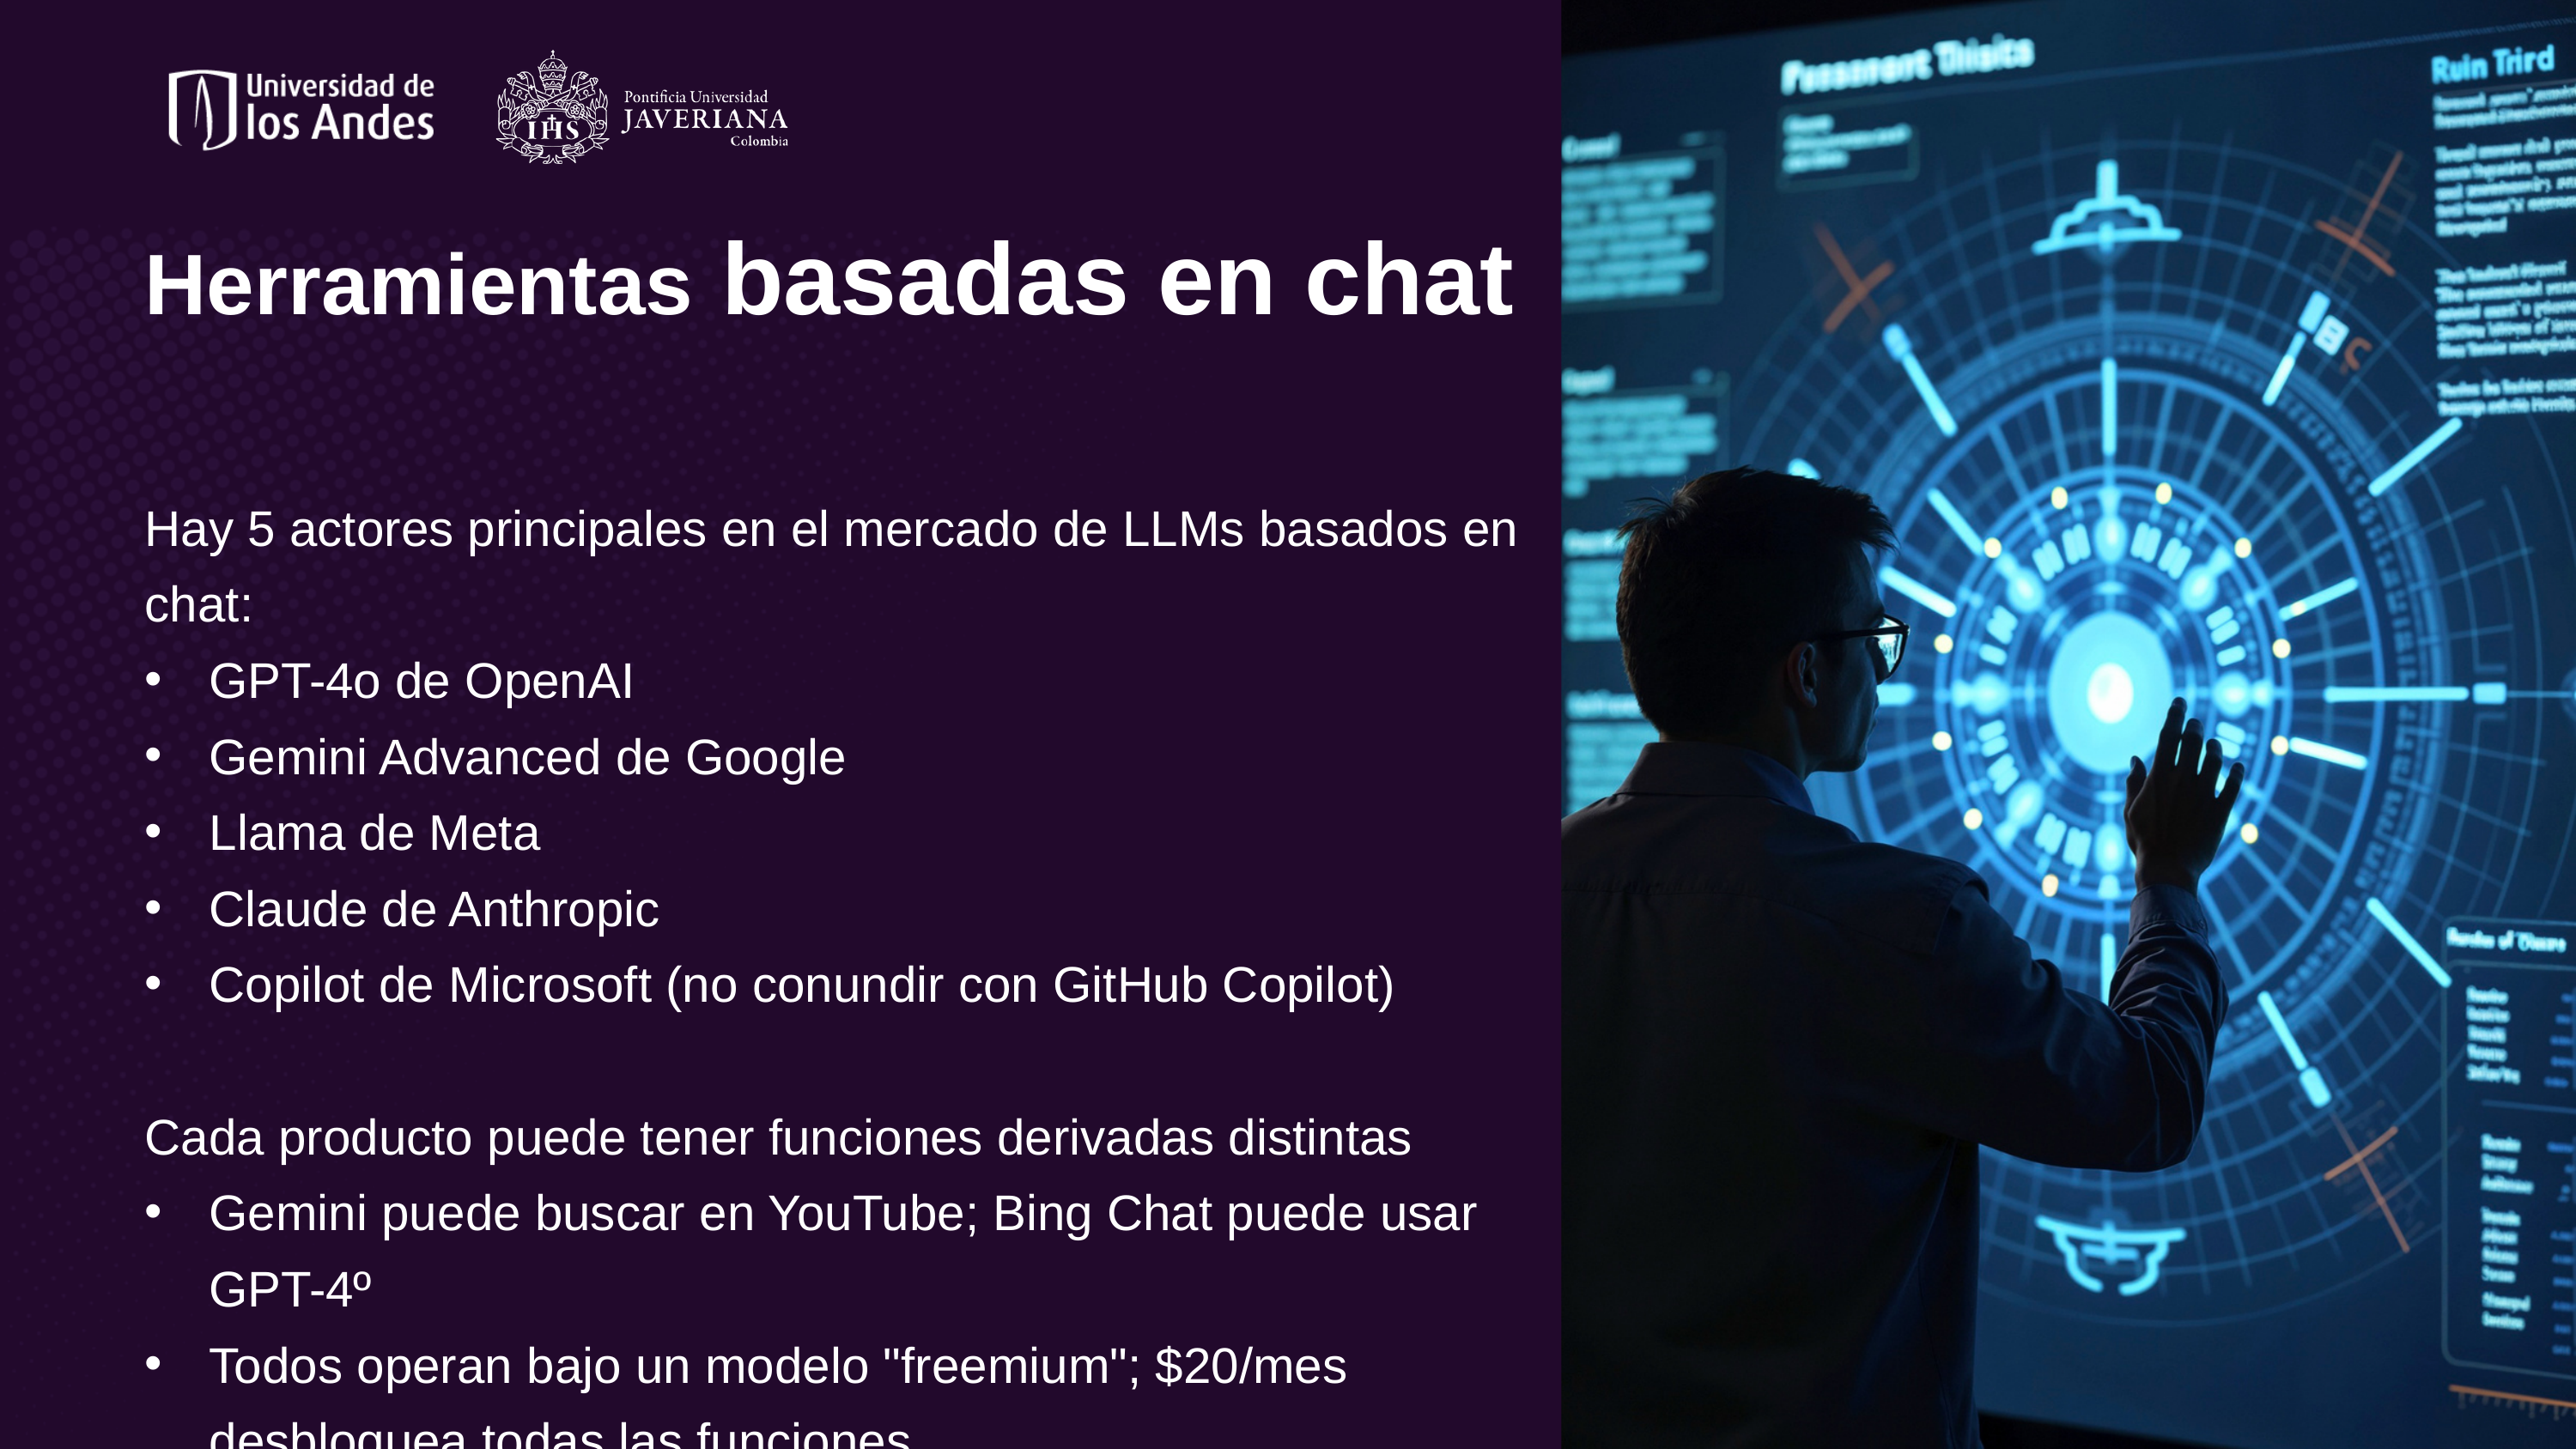

Herramientas basadas en chat

Hay 5 actores principales en el mercado de LLMs basados en chat:
GPT-4o de OpenAI
Gemini Advanced de Google
Llama de Meta
Claude de Anthropic
Copilot de Microsoft (no conundir con GitHub Copilot)

Cada producto puede tener funciones derivadas distintas
Gemini puede buscar en YouTube; Bing Chat puede usar GPT-4º
Todos operan bajo un modelo "freemium"; $20/mes desbloquea todas las funciones